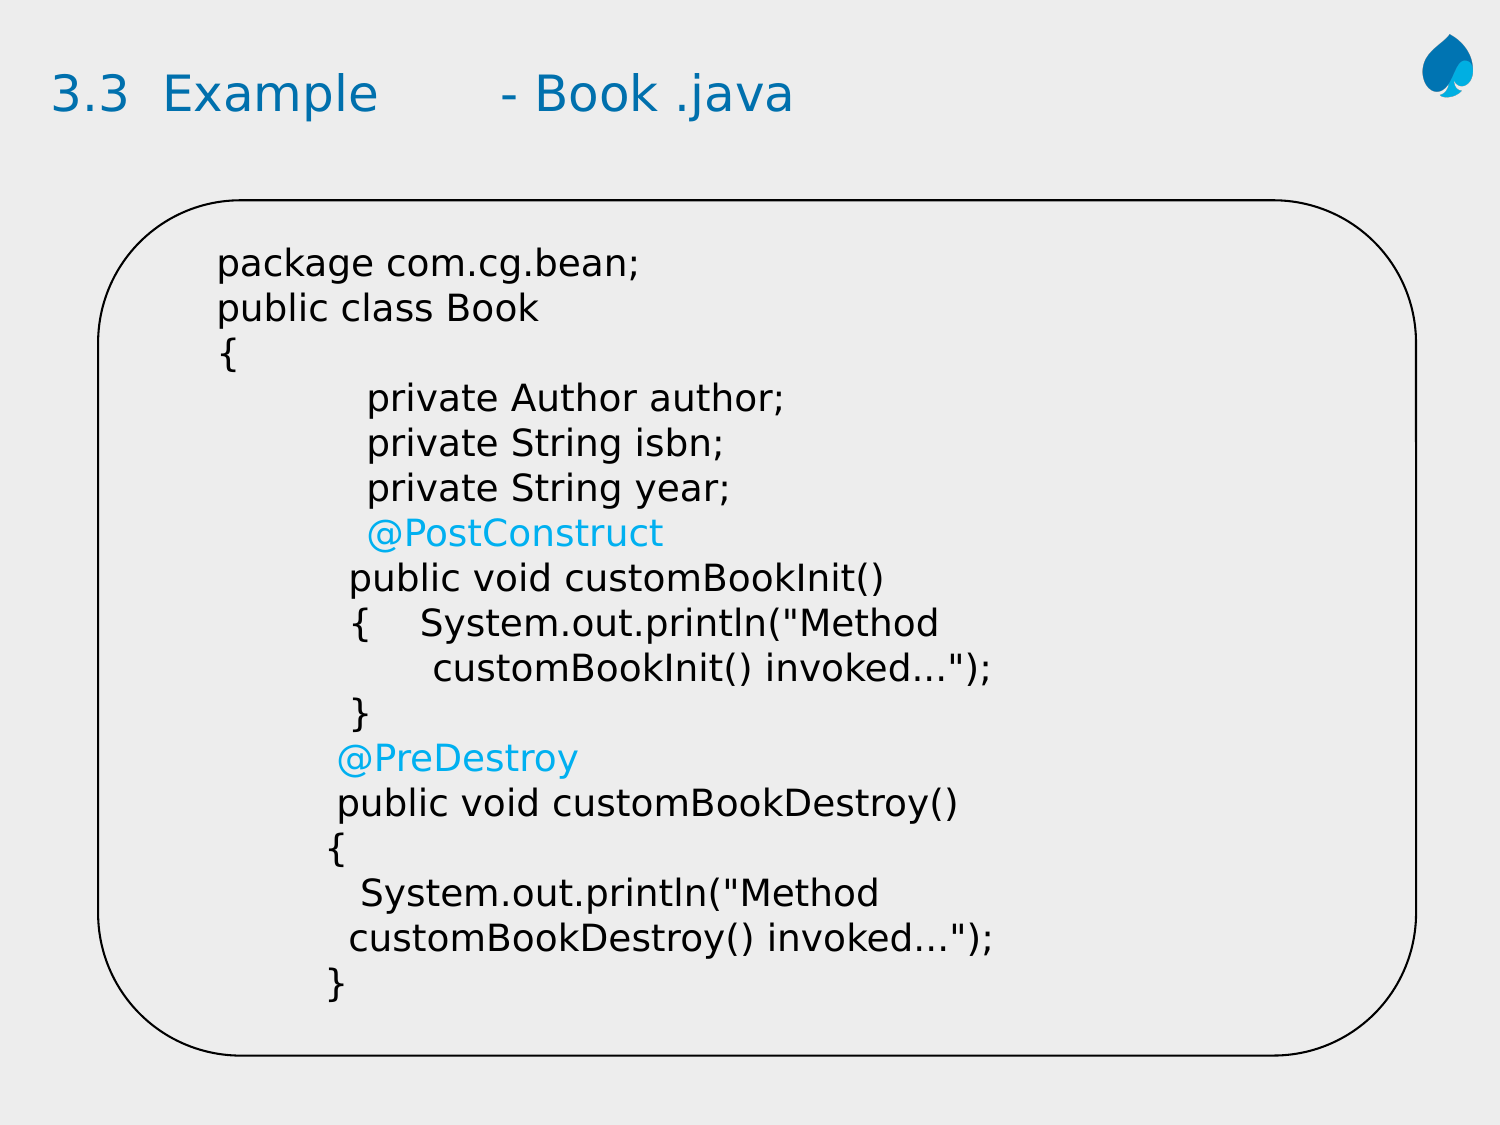

# 3.3  Example 	- Book .java

package com.cg.bean;
public class Book
{
	private Author author;
	private String isbn;
	private String year;
	@PostConstruct
           public void customBookInit()
           {    System.out.println("Method
                  customBookInit() invoked...");
           }
          @PreDestroy
          public void customBookDestroy()
         {
            System.out.println("Method
           customBookDestroy() invoked...");
         }